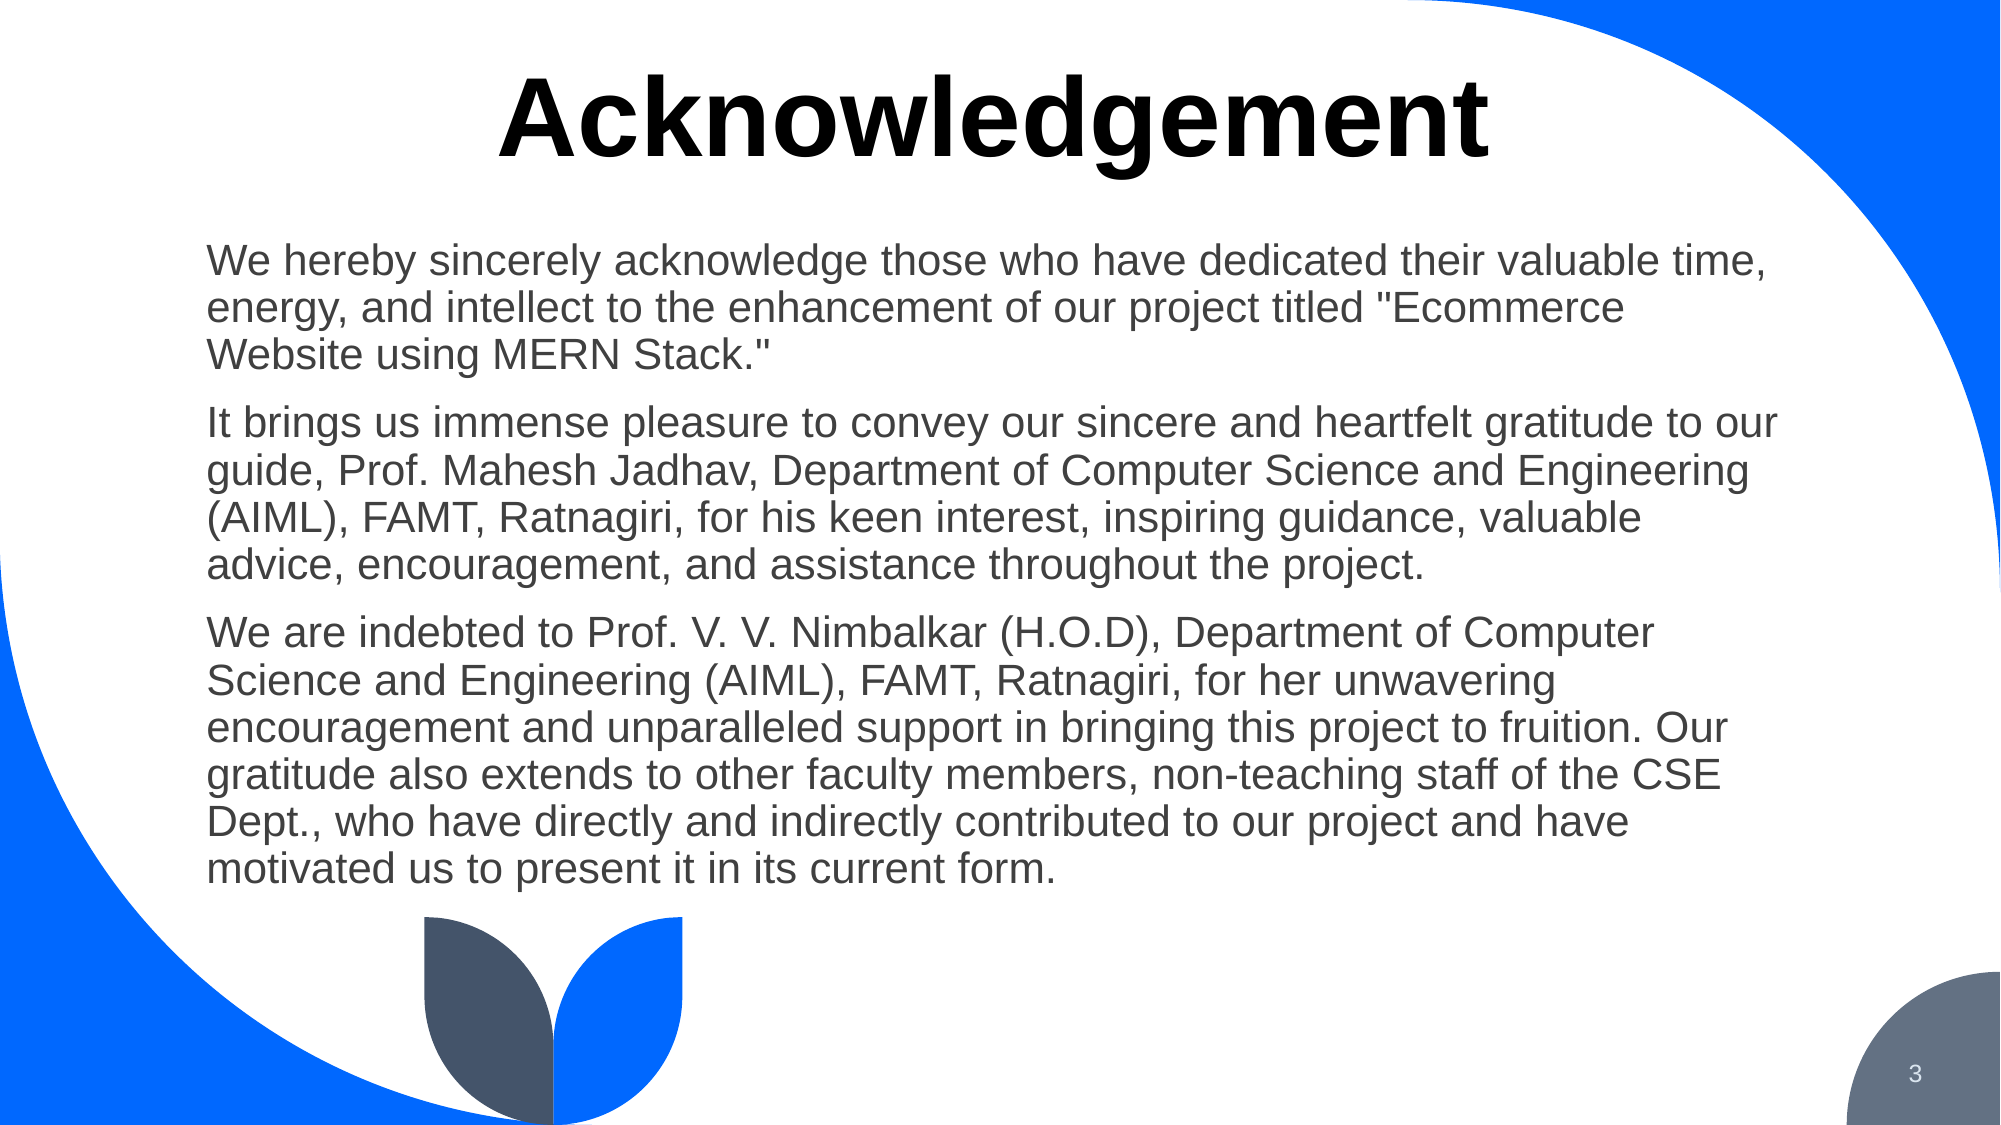

# Acknowledgement
We hereby sincerely acknowledge those who have dedicated their valuable time, energy, and intellect to the enhancement of our project titled "Ecommerce Website using MERN Stack."
It brings us immense pleasure to convey our sincere and heartfelt gratitude to our guide, Prof. Mahesh Jadhav, Department of Computer Science and Engineering (AIML), FAMT, Ratnagiri, for his keen interest, inspiring guidance, valuable advice, encouragement, and assistance throughout the project.
We are indebted to Prof. V. V. Nimbalkar (H.O.D), Department of Computer Science and Engineering (AIML), FAMT, Ratnagiri, for her unwavering encouragement and unparalleled support in bringing this project to fruition. Our gratitude also extends to other faculty members, non-teaching staff of the CSE Dept., who have directly and indirectly contributed to our project and have motivated us to present it in its current form.
3